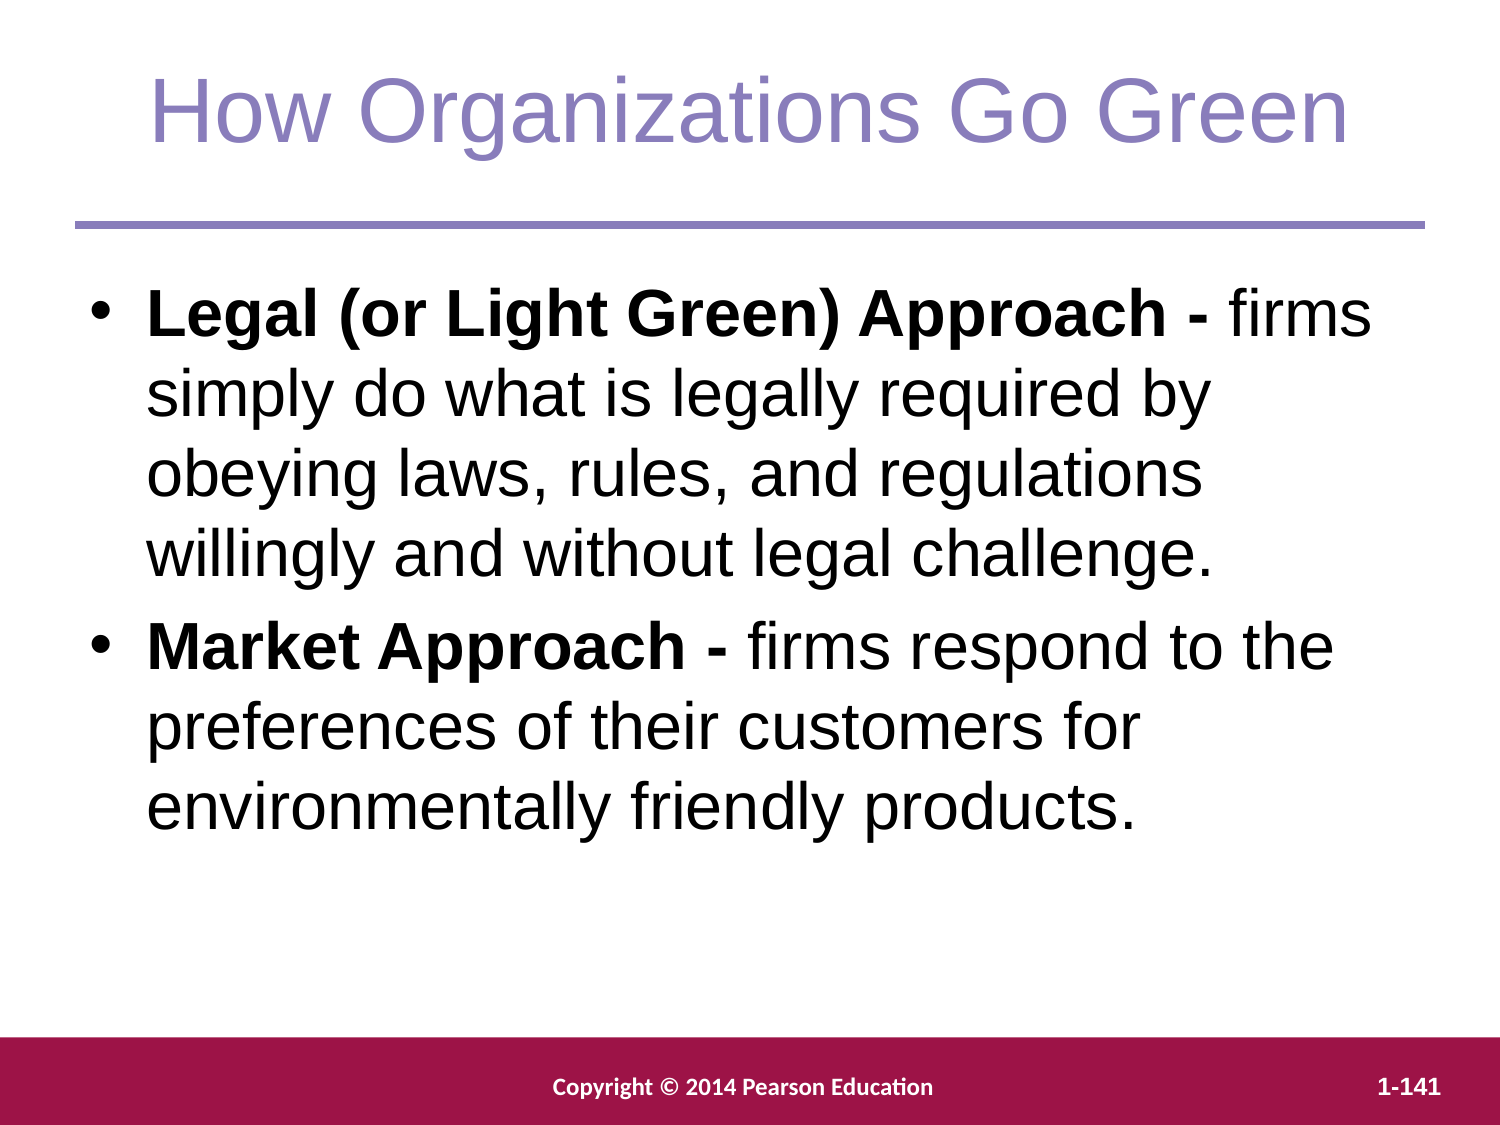

How Organizations Go Green
Legal (or Light Green) Approach - firms simply do what is legally required by obeying laws, rules, and regulations willingly and without legal challenge.
Market Approach - firms respond to the preferences of their customers for environmentally friendly products.